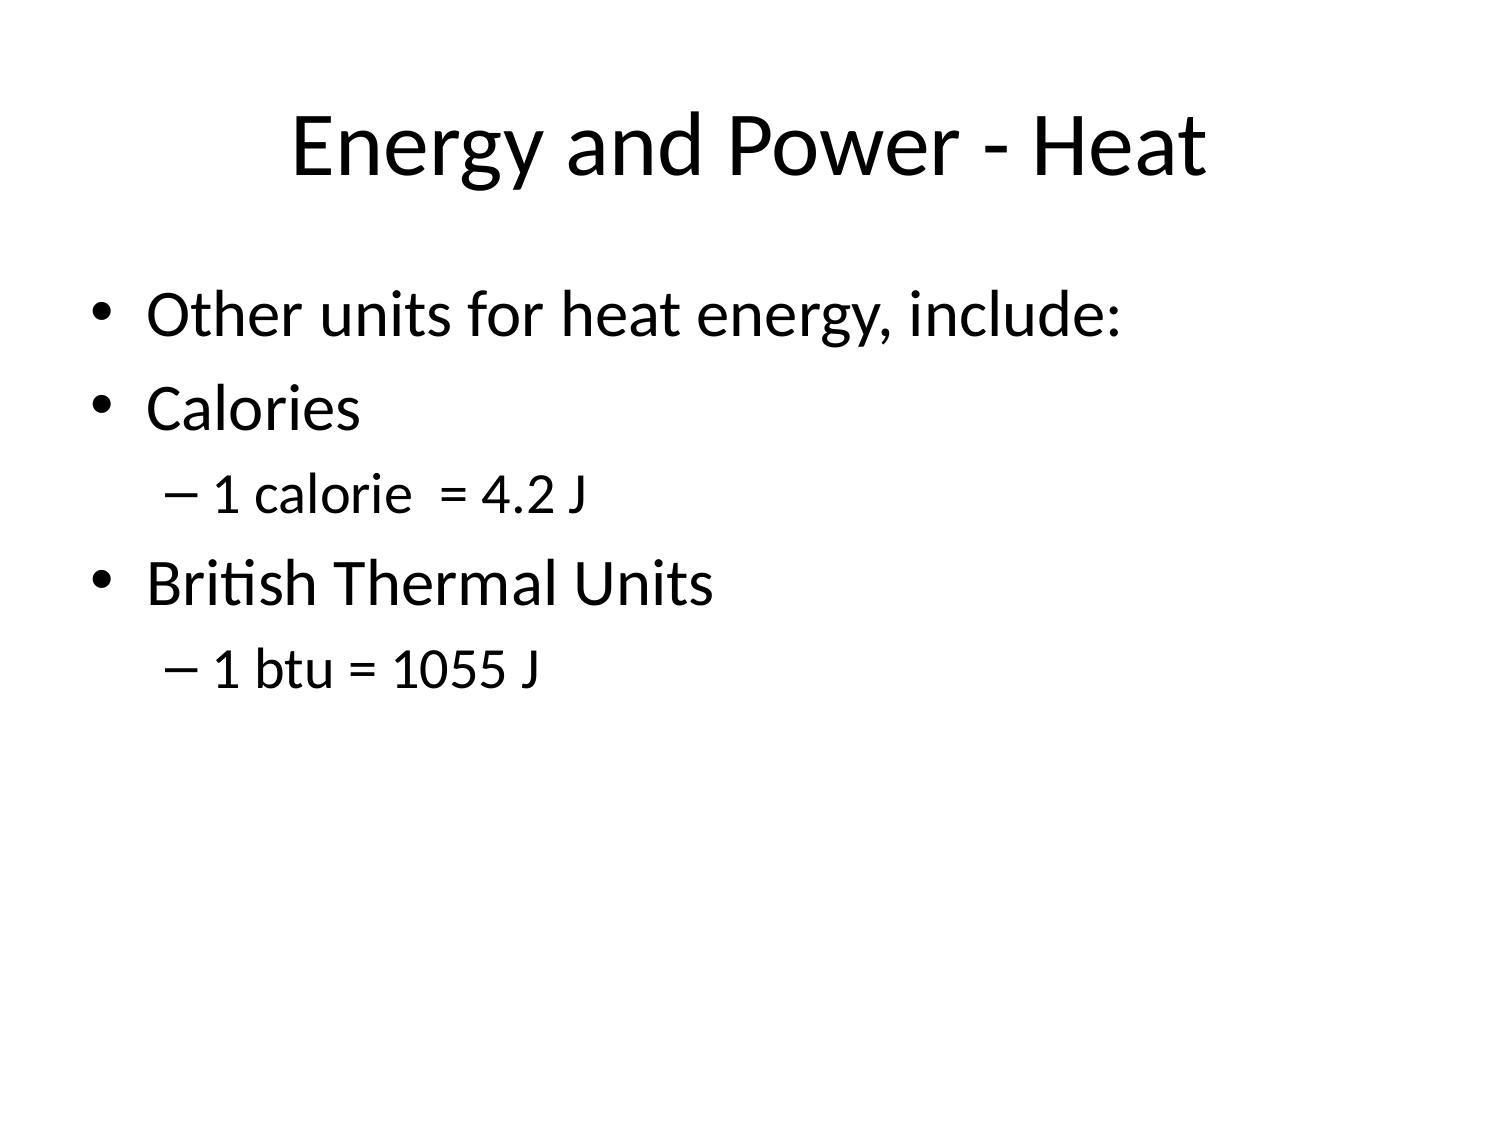

# Energy and Power - Heat
Other units for heat energy, include:
Calories
1 calorie  = 4.2 J
British Thermal Units
1 btu = 1055 J